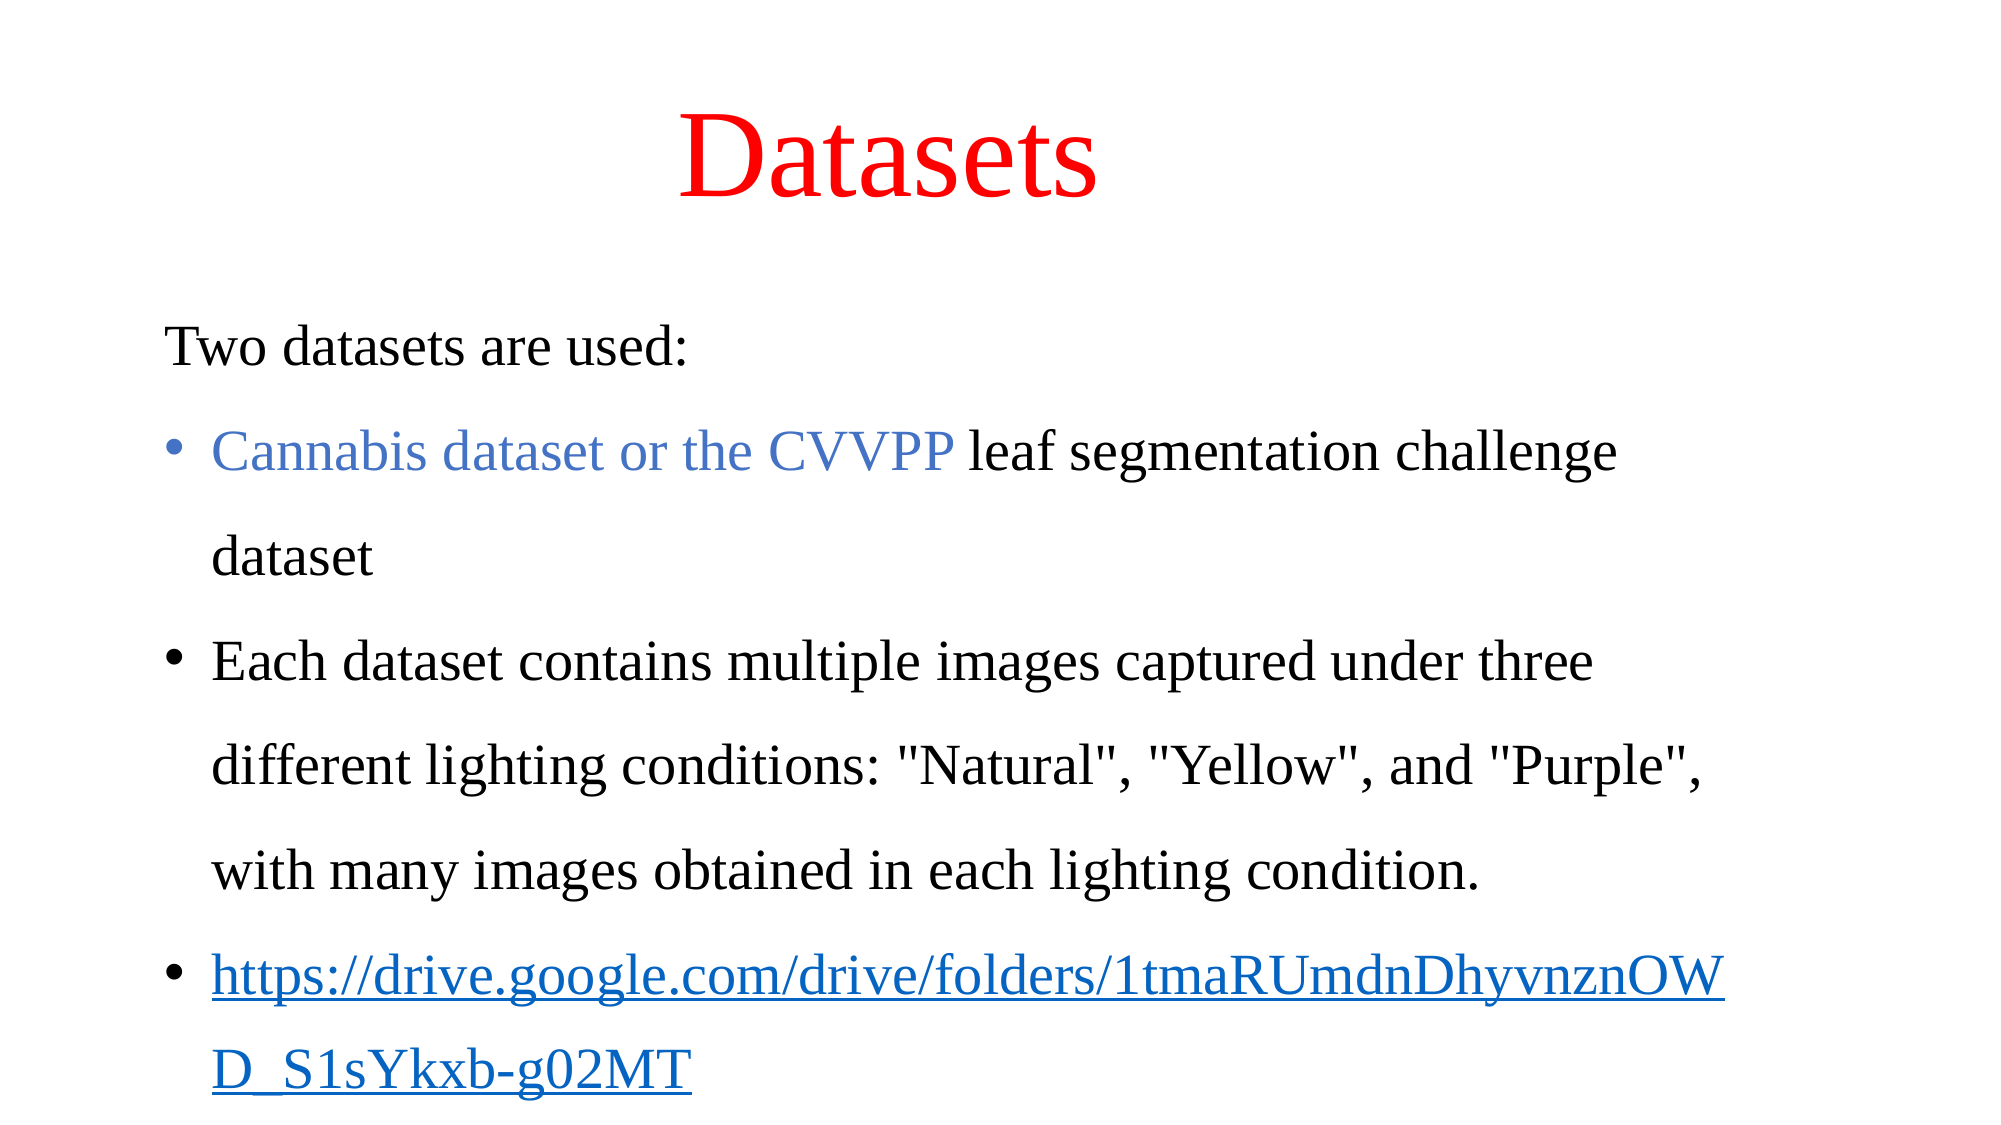

# Datasets
Two datasets are used:
Cannabis dataset or the CVVPP leaf segmentation challenge dataset
Each dataset contains multiple images captured under three different lighting conditions: "Natural", "Yellow", and "Purple", with many images obtained in each lighting condition.
https://drive.google.com/drive/folders/1tmaRUmdnDhyvnznOWD_S1sYkxb-g02MT